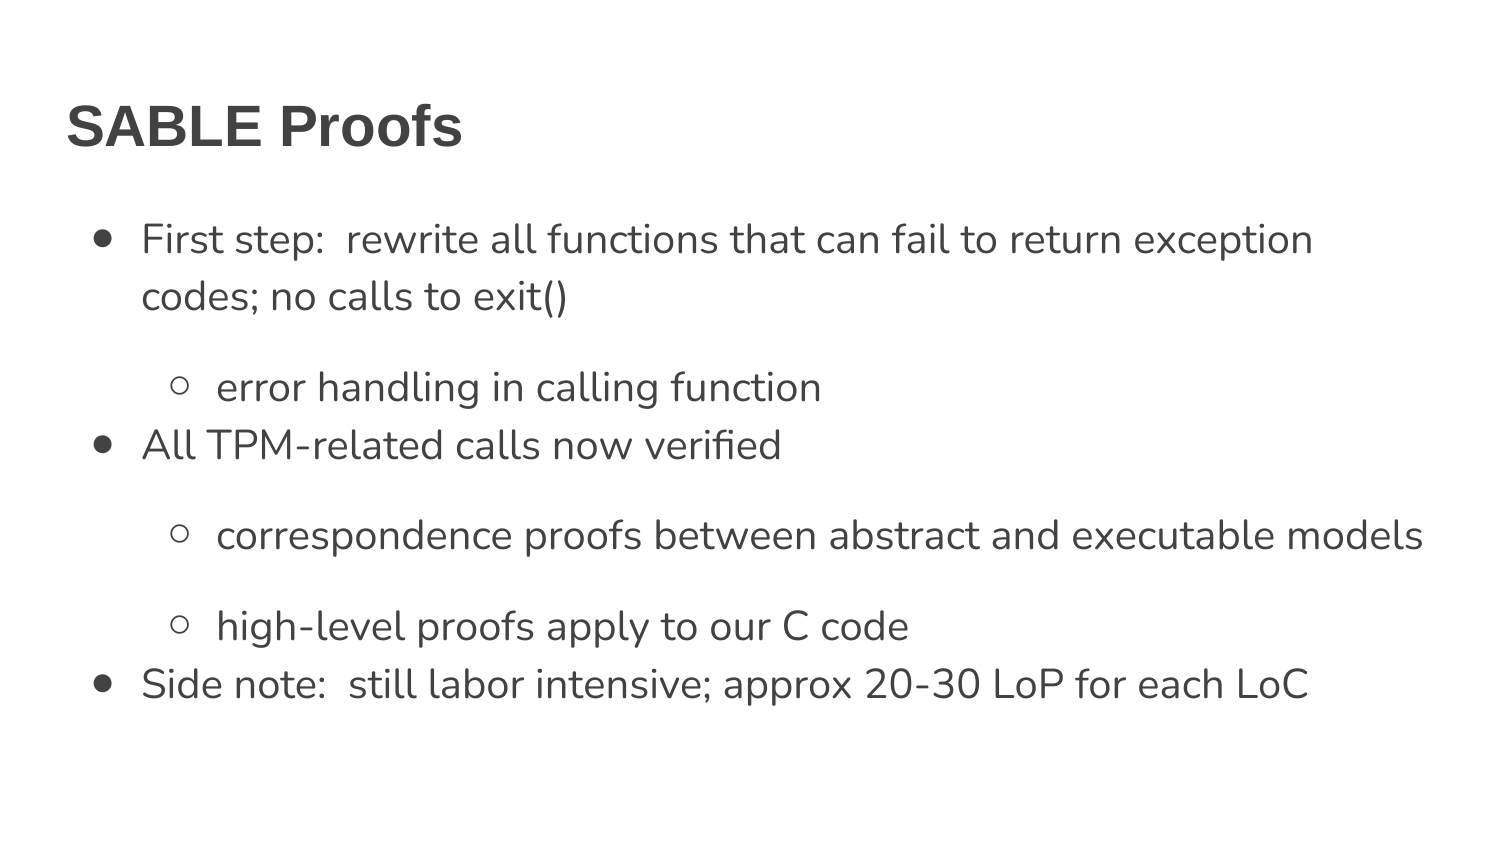

# SABLE Proofs
First step:  rewrite all functions that can fail to return exception codes; no calls to exit()
error handling in calling function
All TPM-related calls now verified
correspondence proofs between abstract and executable models
high-level proofs apply to our C code
Side note:  still labor intensive; approx 20-30 LoP for each LoC